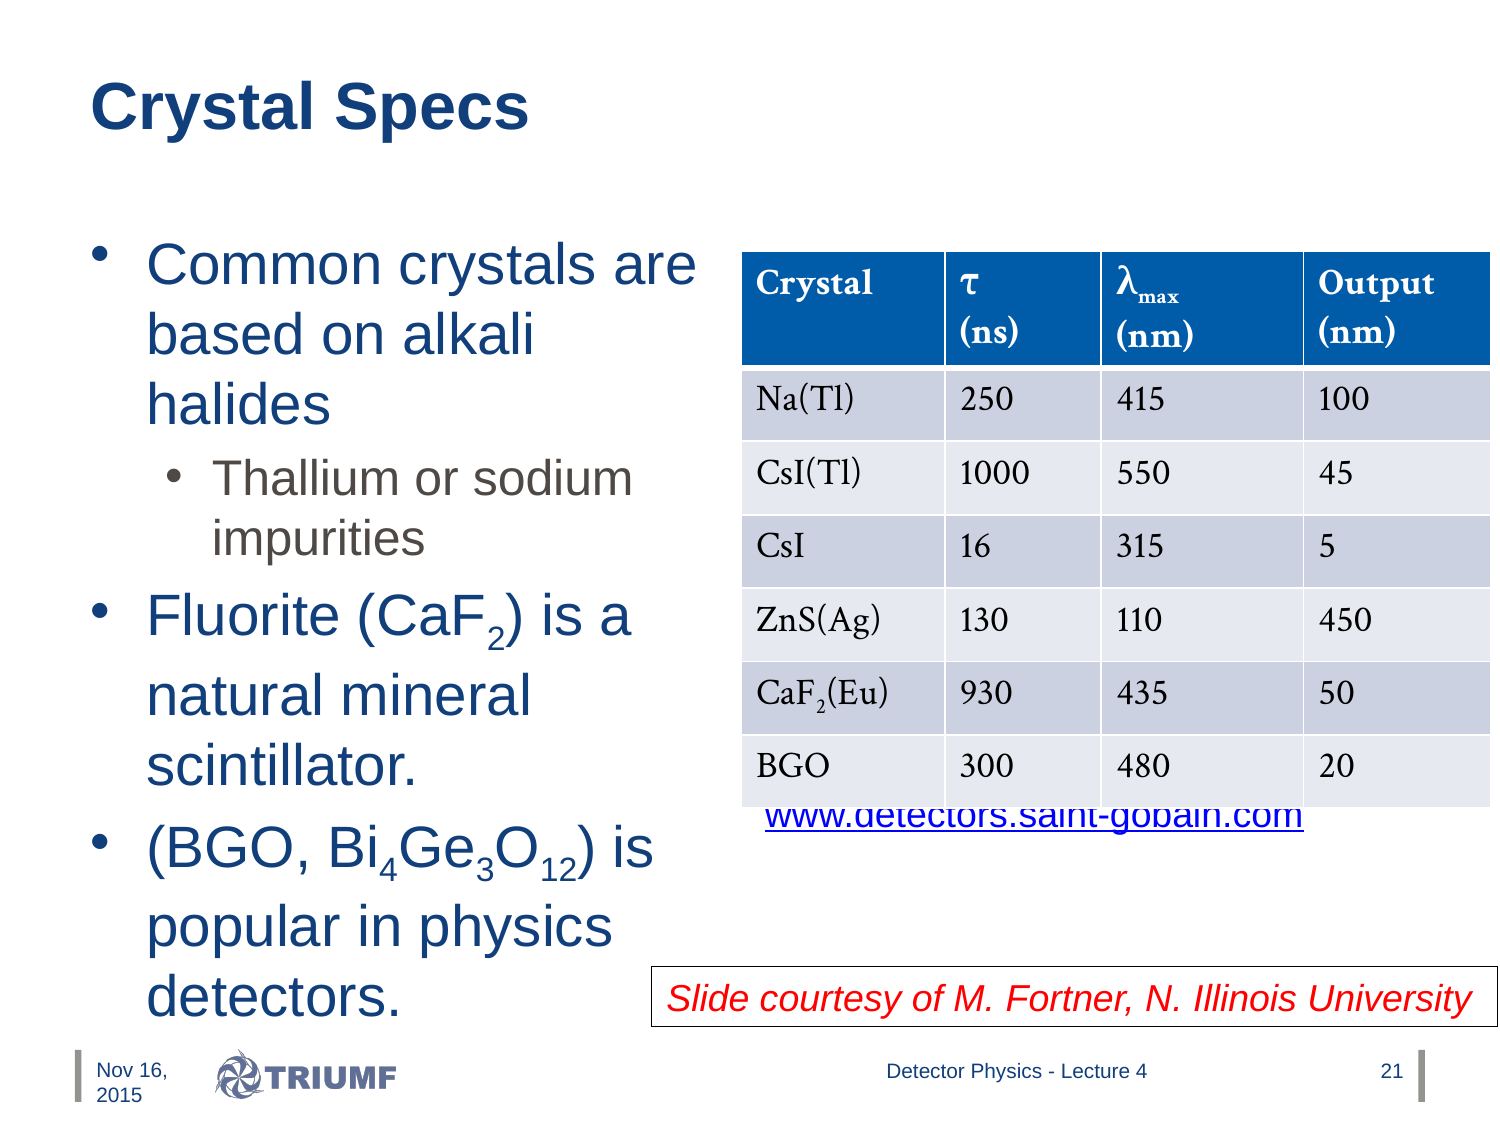

# Crystal Specs
Common crystals are based on alkali halides
Thallium or sodium impurities
Fluorite (CaF2) is a natural mineral scintillator.
(BGO, Bi4Ge3O12) is popular in physics detectors.
| Crystal | τ (ns) | λmax (nm) | Output (nm) |
| --- | --- | --- | --- |
| Na(Tl) | 250 | 415 | 100 |
| CsI(Tl) | 1000 | 550 | 45 |
| CsI | 16 | 315 | 5 |
| ZnS(Ag) | 130 | 110 | 450 |
| CaF2(Eu) | 930 | 435 | 50 |
| BGO | 300 | 480 | 20 |
www.detectors.saint-gobain.com
Slide courtesy of M. Fortner, N. Illinois University
Nov 16, 2015
Detector Physics - Lecture 4
21